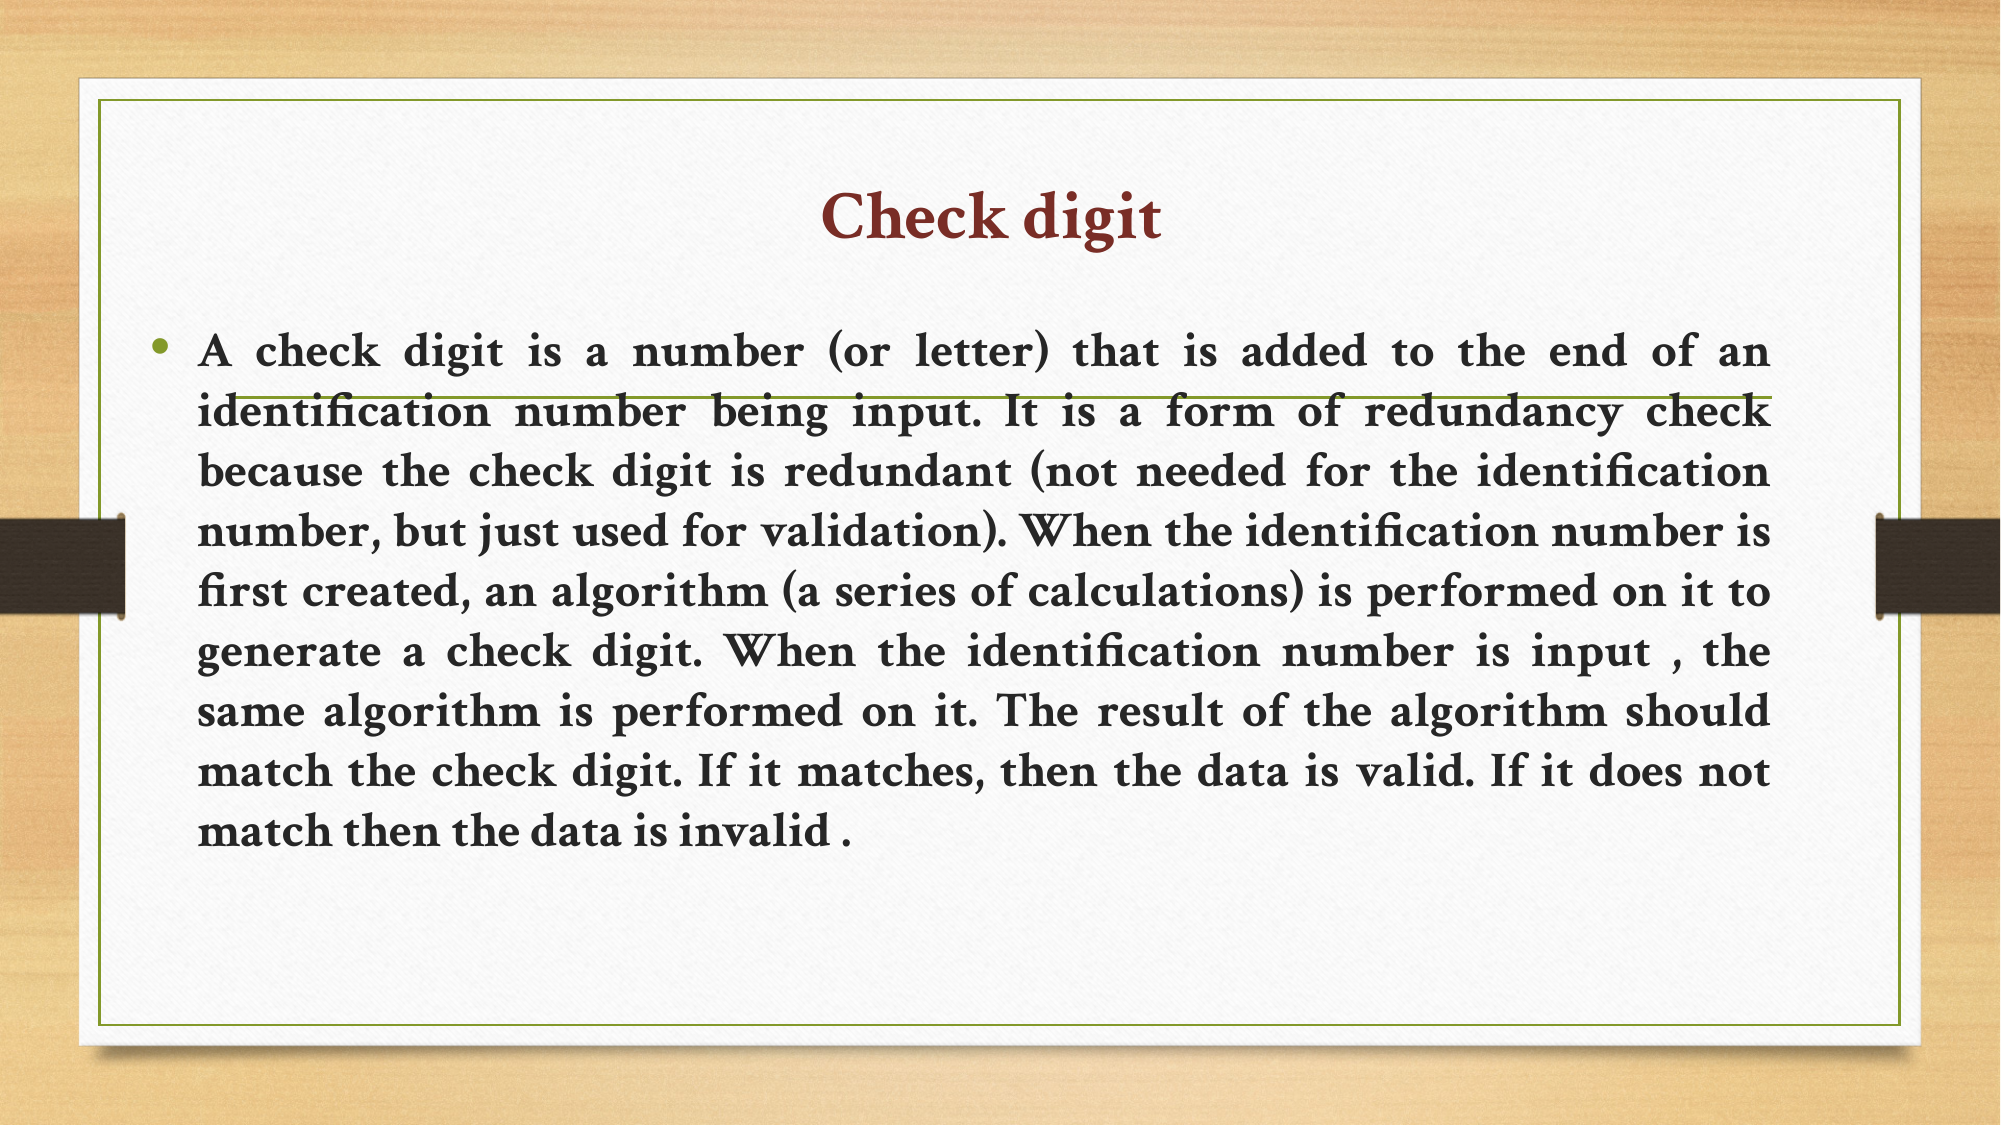

# Check digit
A check digit is a number (or letter) that is added to the end of an identification number being input. It is a form of redundancy check because the check digit is redundant (not needed for the identification number, but just used for validation). When the identification number is first created, an algorithm (a series of calculations) is performed on it to generate a check digit. When the identification number is input , the same algorithm is performed on it. The result of the algorithm should match the check digit. If it matches, then the data is valid. If it does not match then the data is invalid .